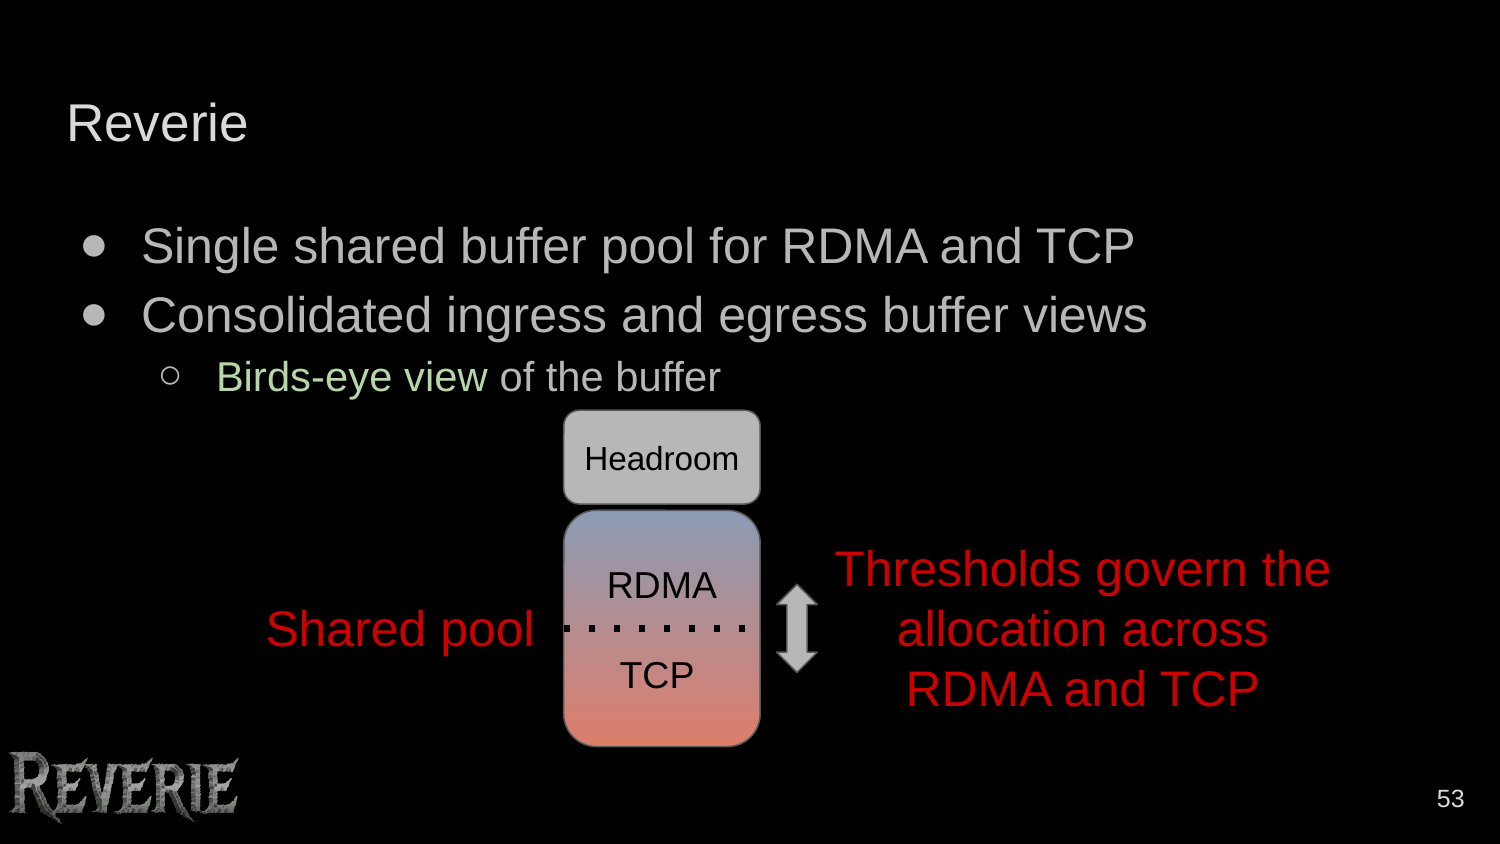

# Reverie
Single shared buffer pool for RDMA and TCP
Consolidated ingress and egress buffer views
Birds-eye view of the buffer
Headroom
RDMA

TCP
Thresholds govern the allocation across RDMA and TCP
Shared pool

53